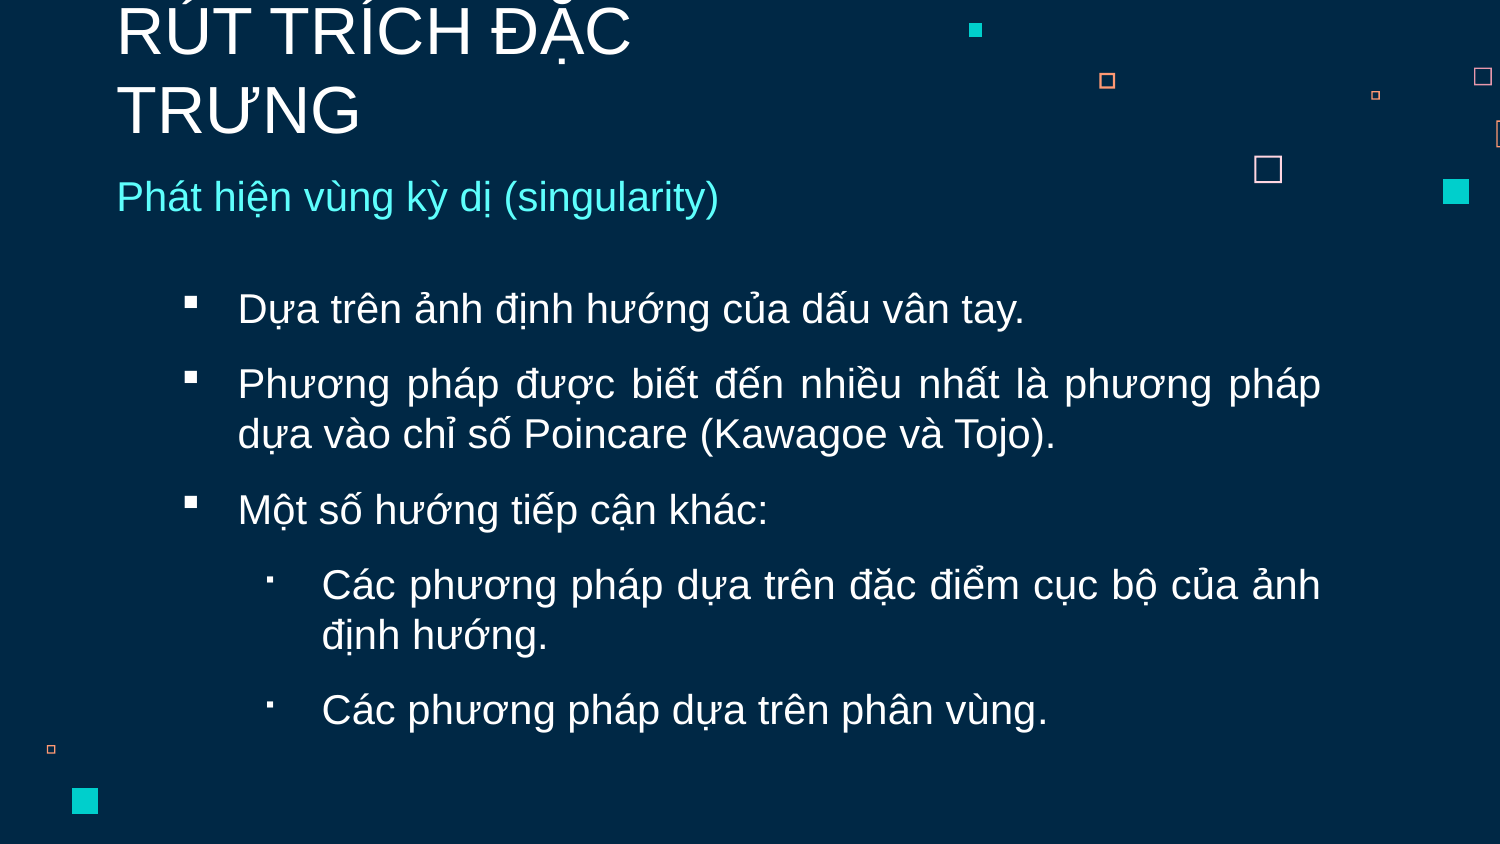

RÚT TRÍCH ĐẶC TRƯNG
Phát hiện vùng kỳ dị (singularity)

Dựa trên ảnh định hướng của dấu vân tay.
Phương pháp được biết đến nhiều nhất là phương pháp dựa vào chỉ số Poincare (Kawagoe và Tojo).
Một số hướng tiếp cận khác:
Các phương pháp dựa trên đặc điểm cục bộ của ảnh định hướng.
Các phương pháp dựa trên phân vùng.